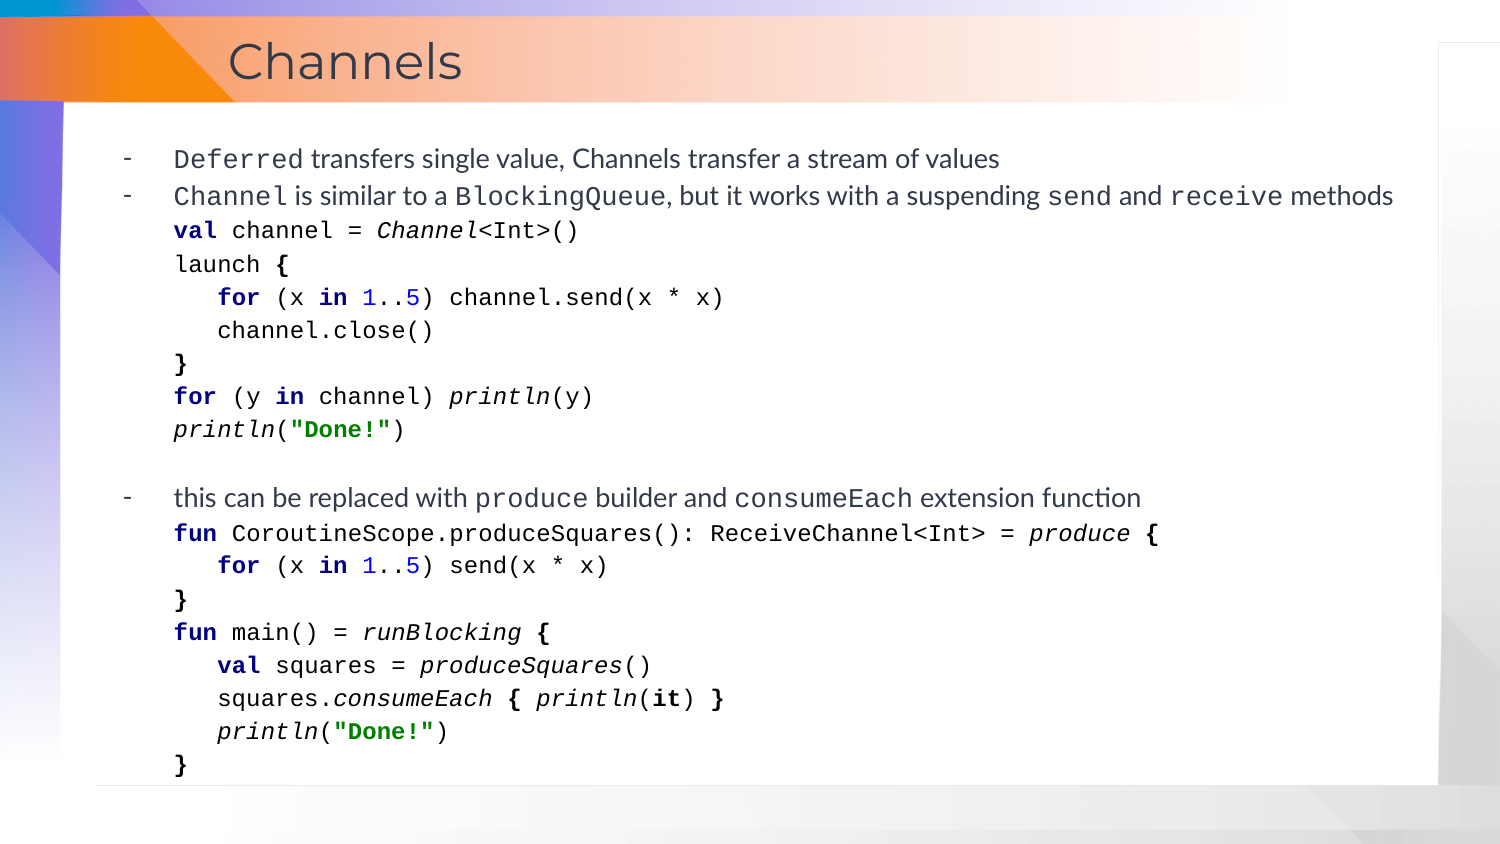

# Channels
Deferred transfers single value, Channels transfer a stream of values
Channel is similar to a BlockingQueue, but it works with a suspending send and receive methods
val channel = Channel<Int>()
launch {
   for (x in 1..5) channel.send(x * x)
   channel.close()
}
for (y in channel) println(y)
println("Done!")
this can be replaced with produce builder and consumeEach extension function
fun CoroutineScope.produceSquares(): ReceiveChannel<Int> = produce {
   for (x in 1..5) send(x * x)
}
fun main() = runBlocking {
   val squares = produceSquares()
   squares.consumeEach { println(it) }
   println("Done!")
}